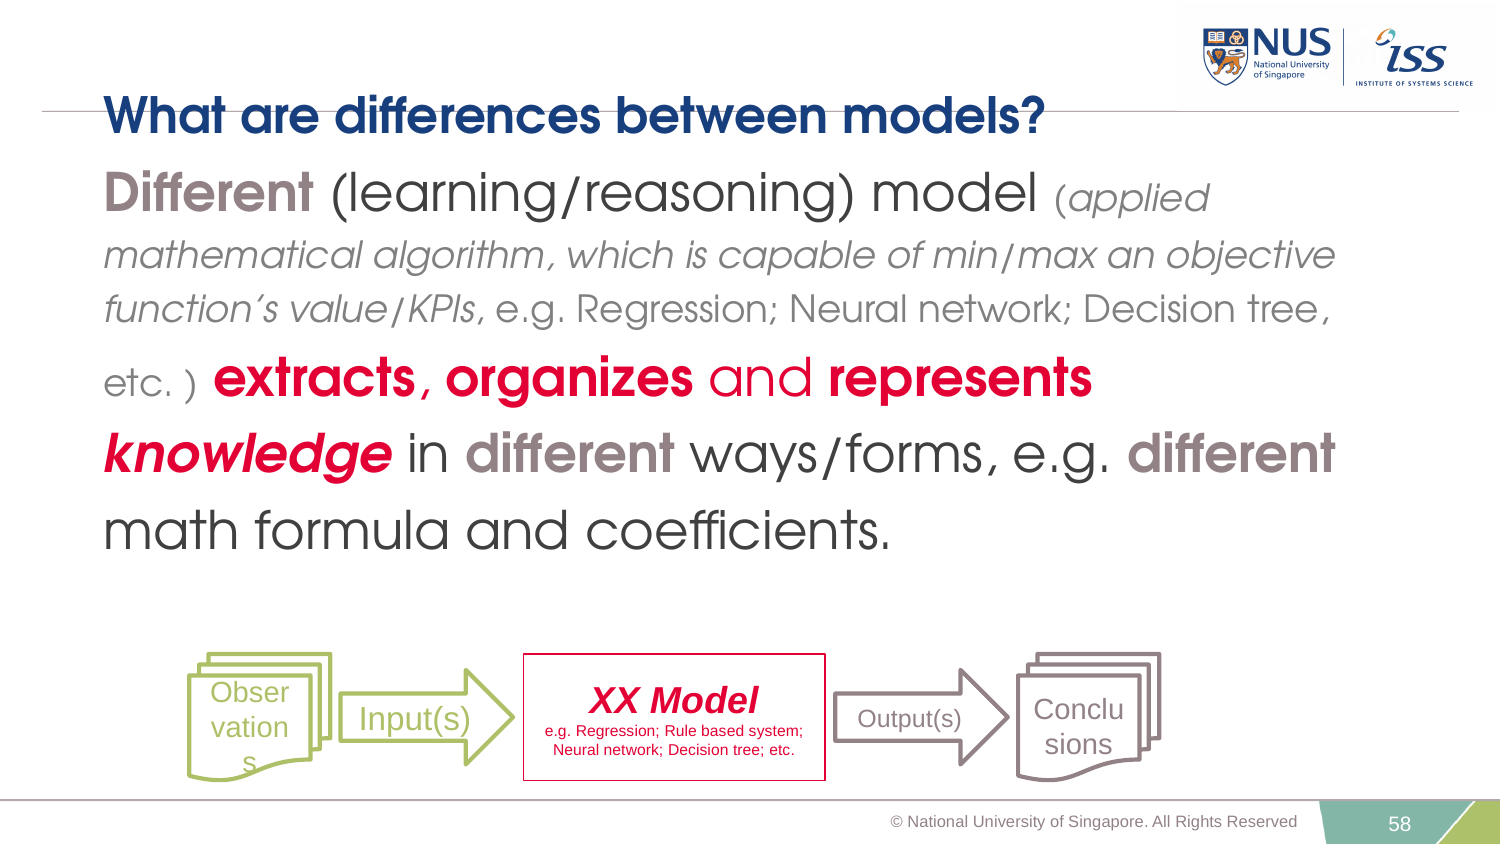

# What are differences between models?

Different (learning/reasoning) model (applied mathematical algorithm, which is capable of min/max an objective function’s value/KPIs, e.g. Regression; Neural network; Decision tree, etc. ) extracts, organizes and represents knowledge in different ways/forms, e.g. different math formula and coefficients.
Observations
XX Model
e.g. Regression; Rule based system; Neural network; Decision tree; etc.
Conclusions
Input(s)
Output(s)
© National University of Singapore. All Rights Reserved
58